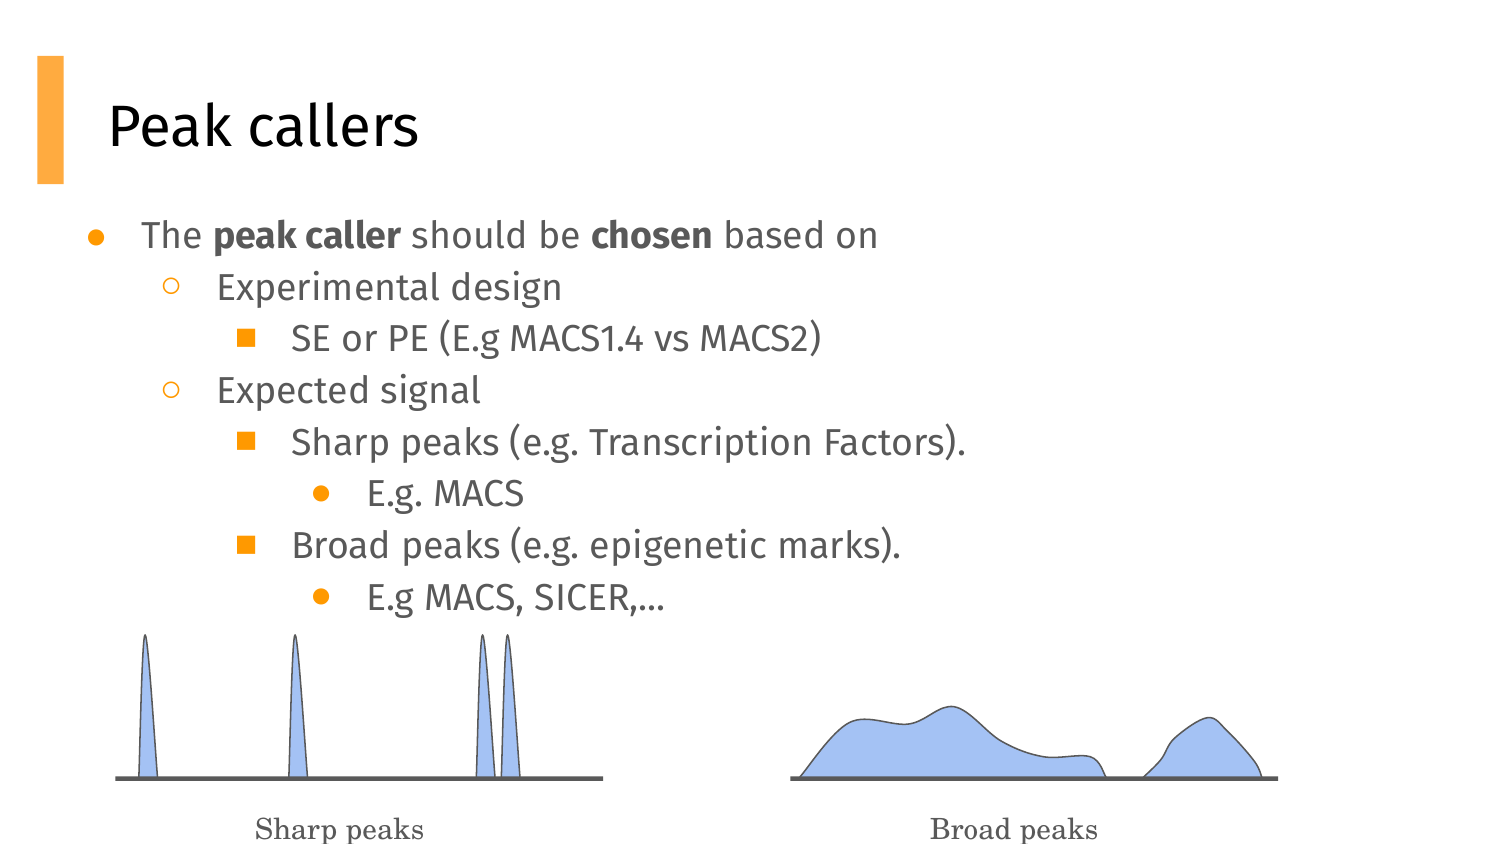

# Peak callers
The peak caller should be chosen based on
Experimental design
SE or PE (E.g MACS1.4 vs MACS2)
Expected signal
Sharp peaks (e.g. Transcription Factors).
E.g. MACS
Broad peaks (e.g. epigenetic marks).
E.g MACS, SICER,...

Sharp peaks
Broad peaks